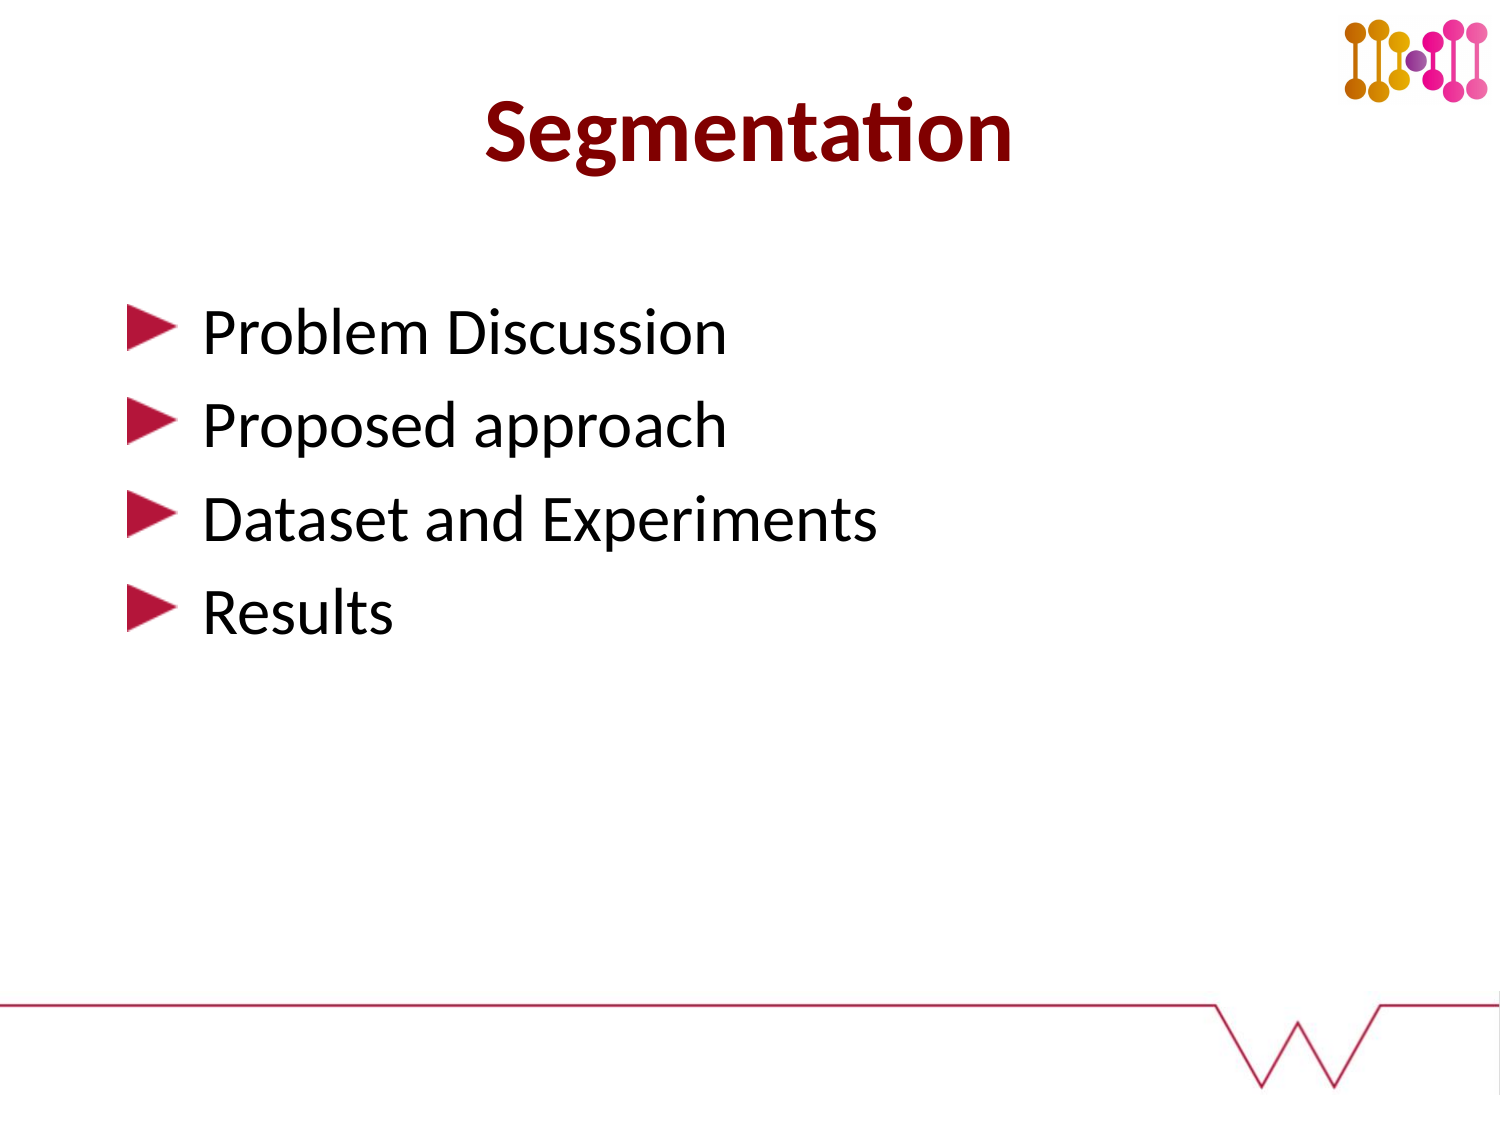

# Segmentation
Problem Discussion
Proposed approach
Dataset and Experiments
Results